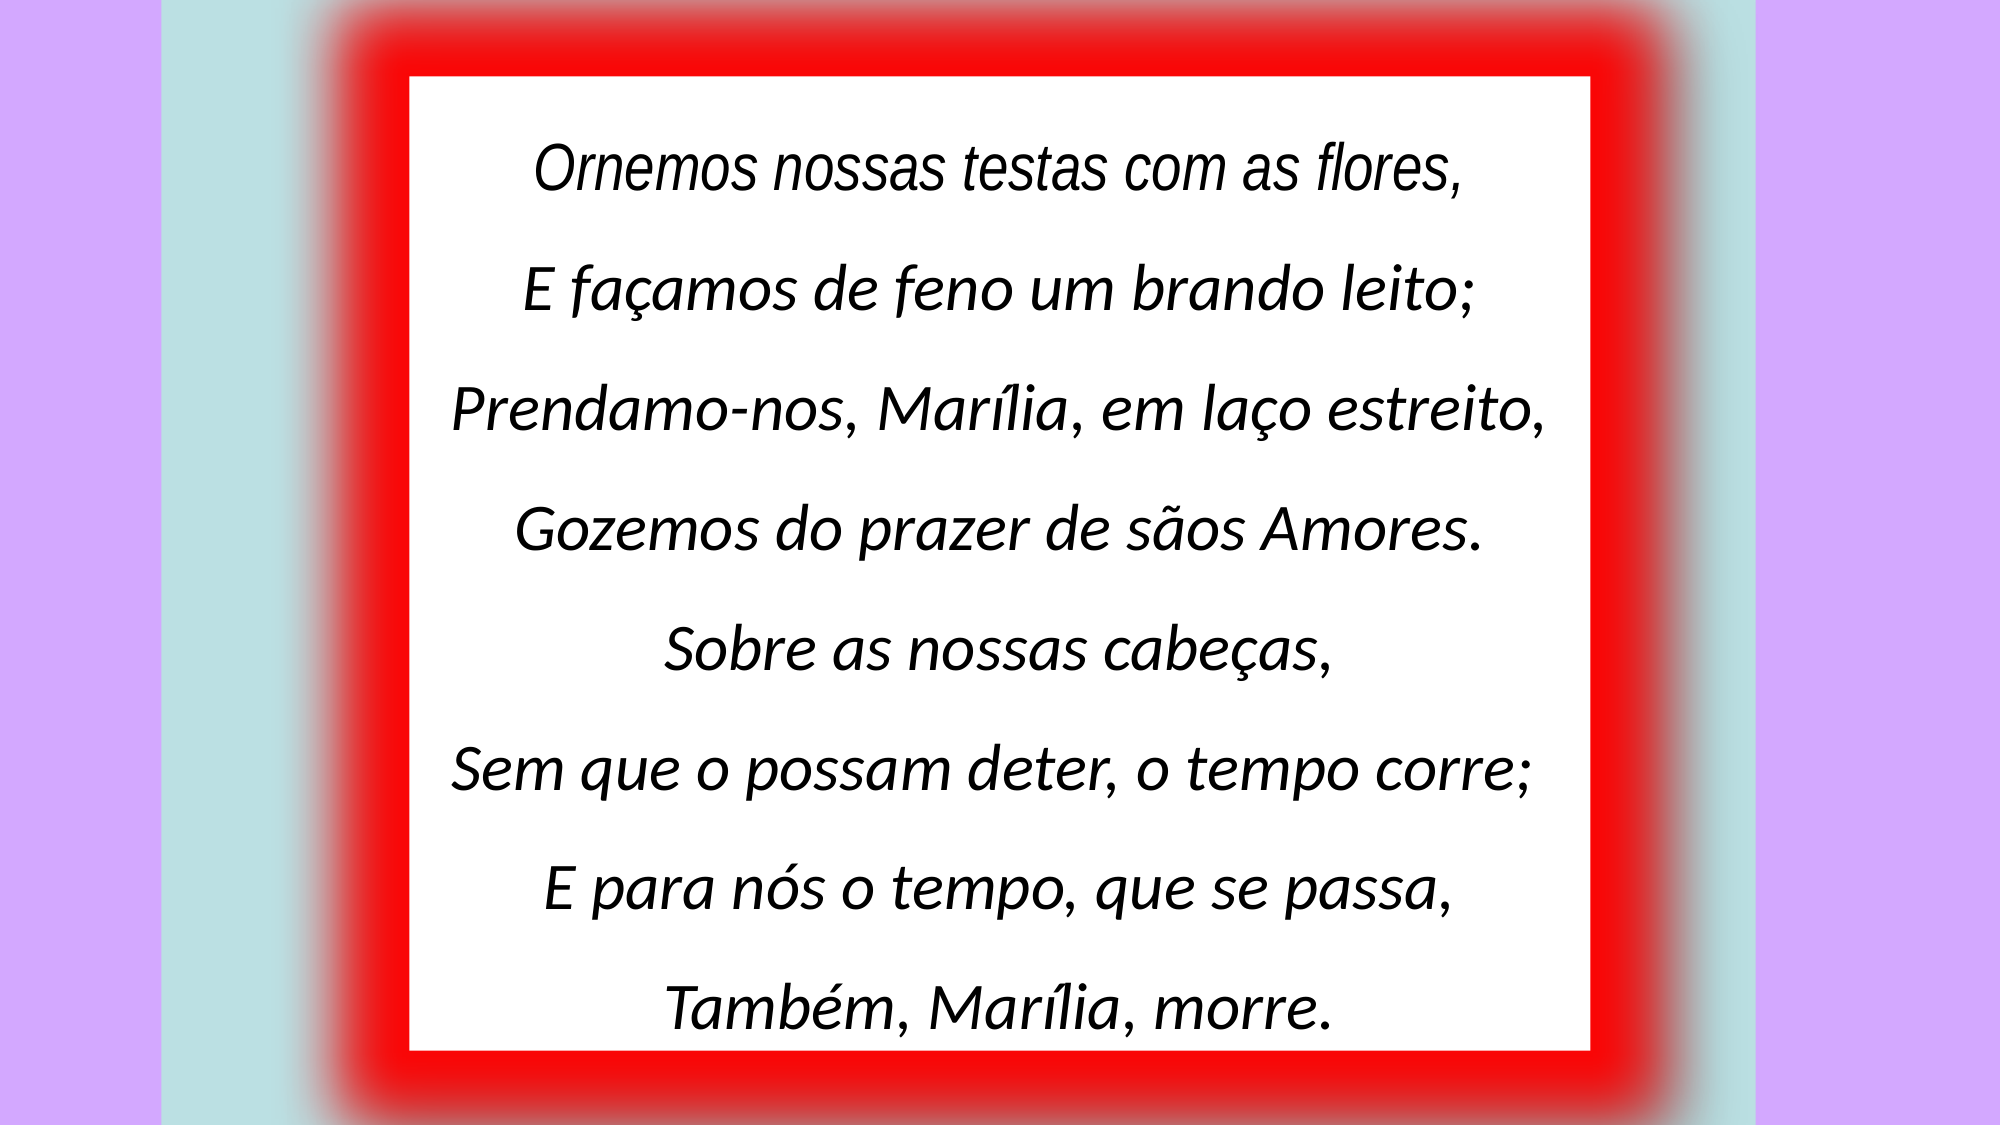

Ornemos nossas testas com as flores,
E façamos de feno um brando leito;
Prendamo-nos, Marília, em laço estreito,
Gozemos do prazer de sãos Amores.
Sobre as nossas cabeças,
Sem que o possam deter, o tempo corre;
E para nós o tempo, que se passa,
Também, Marília, morre.